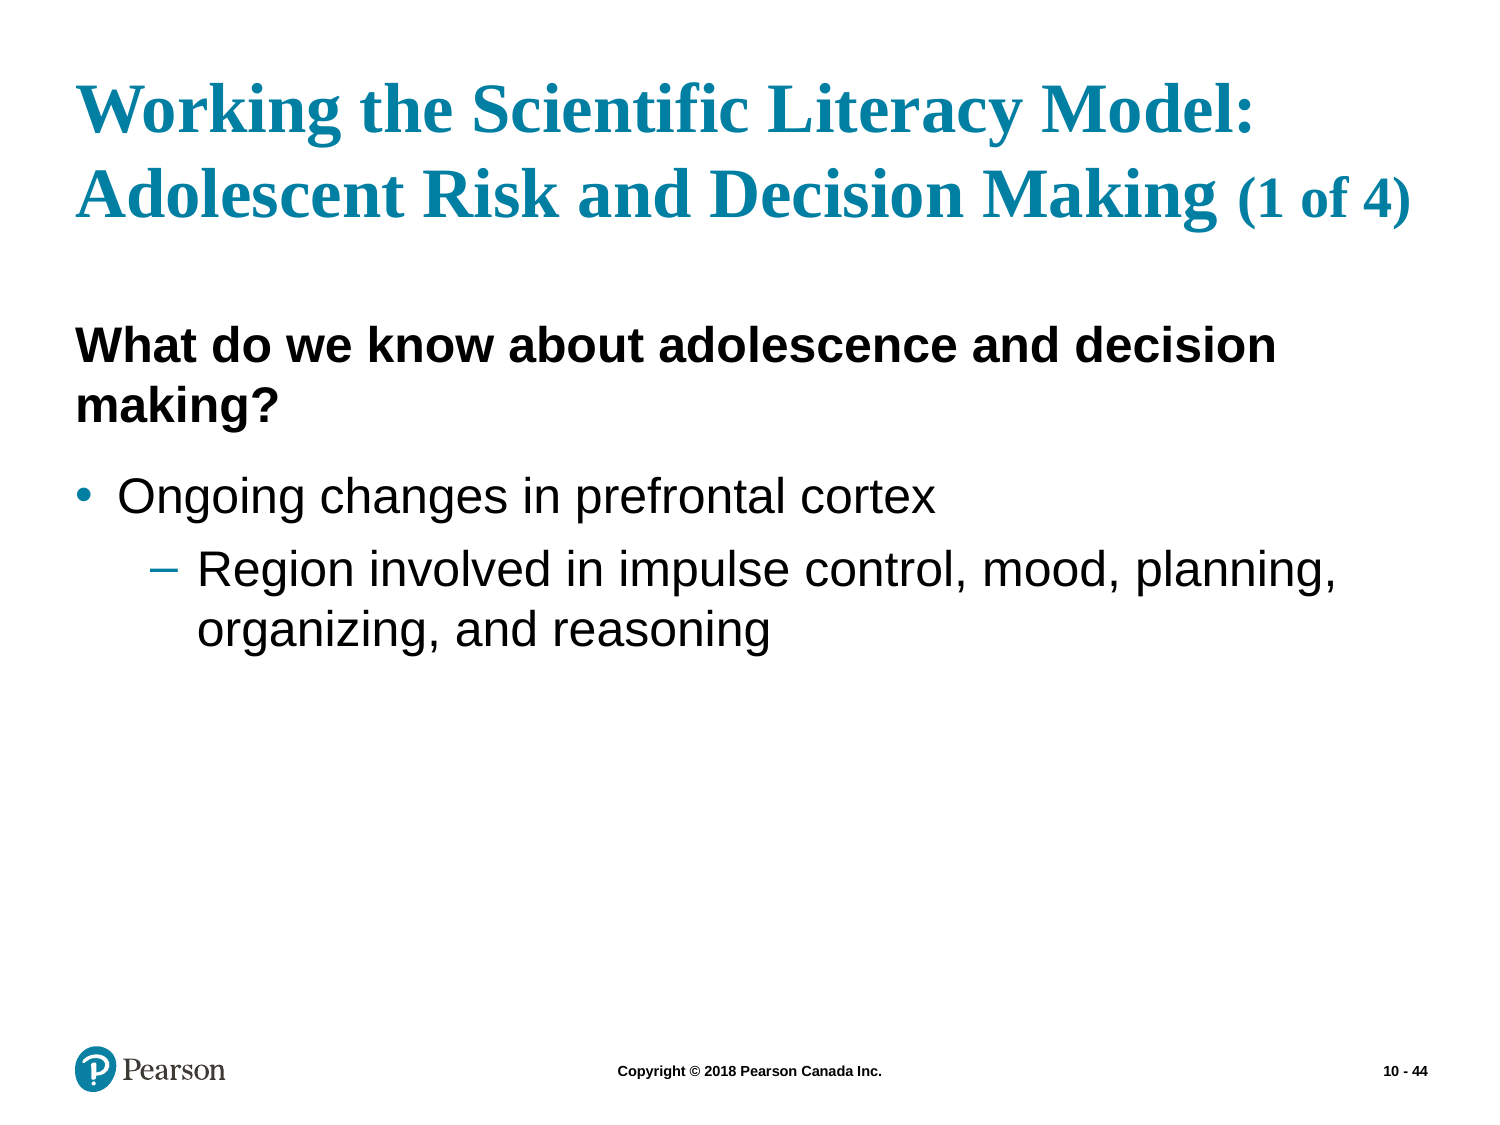

# Working the Scientific Literacy Model: Adolescent Risk and Decision Making (1 of 4)
What do we know about adolescence and decision making?
Ongoing changes in prefrontal cortex
Region involved in impulse control, mood, planning, organizing, and reasoning